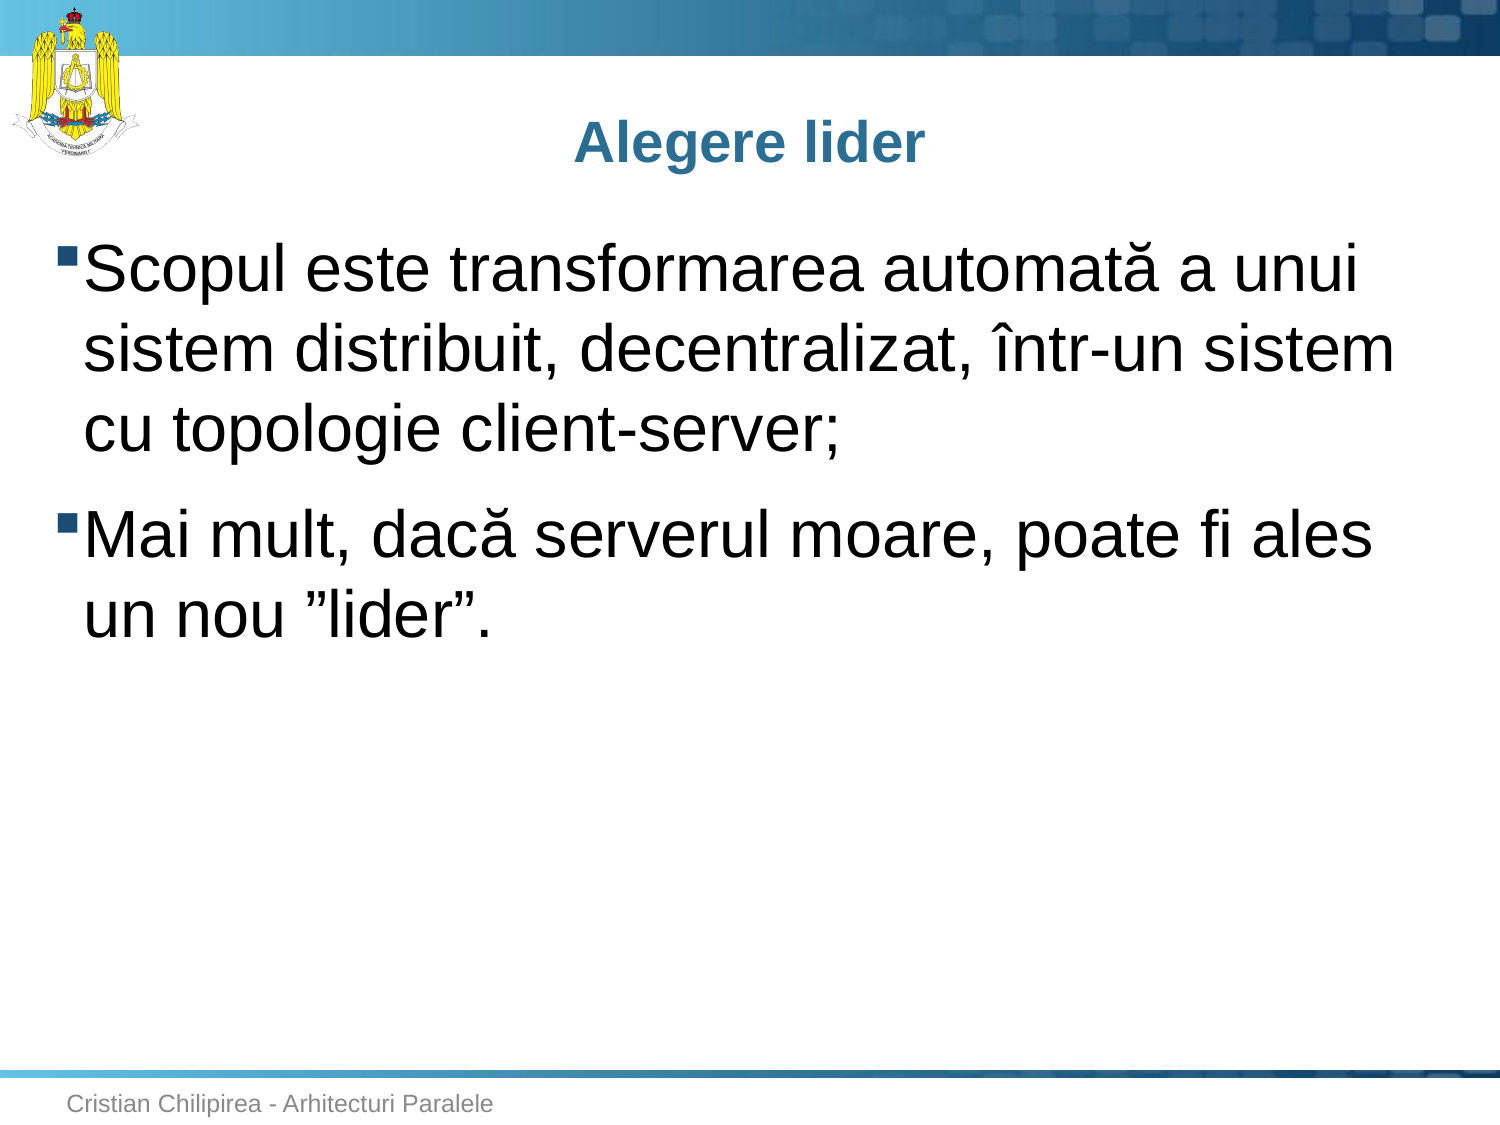

# Alegere lider
Scopul este transformarea automată a unui sistem distribuit, decentralizat, într-un sistem cu topologie client-server;
Mai mult, dacă serverul moare, poate fi ales un nou ”lider”.
Cristian Chilipirea - Arhitecturi Paralele